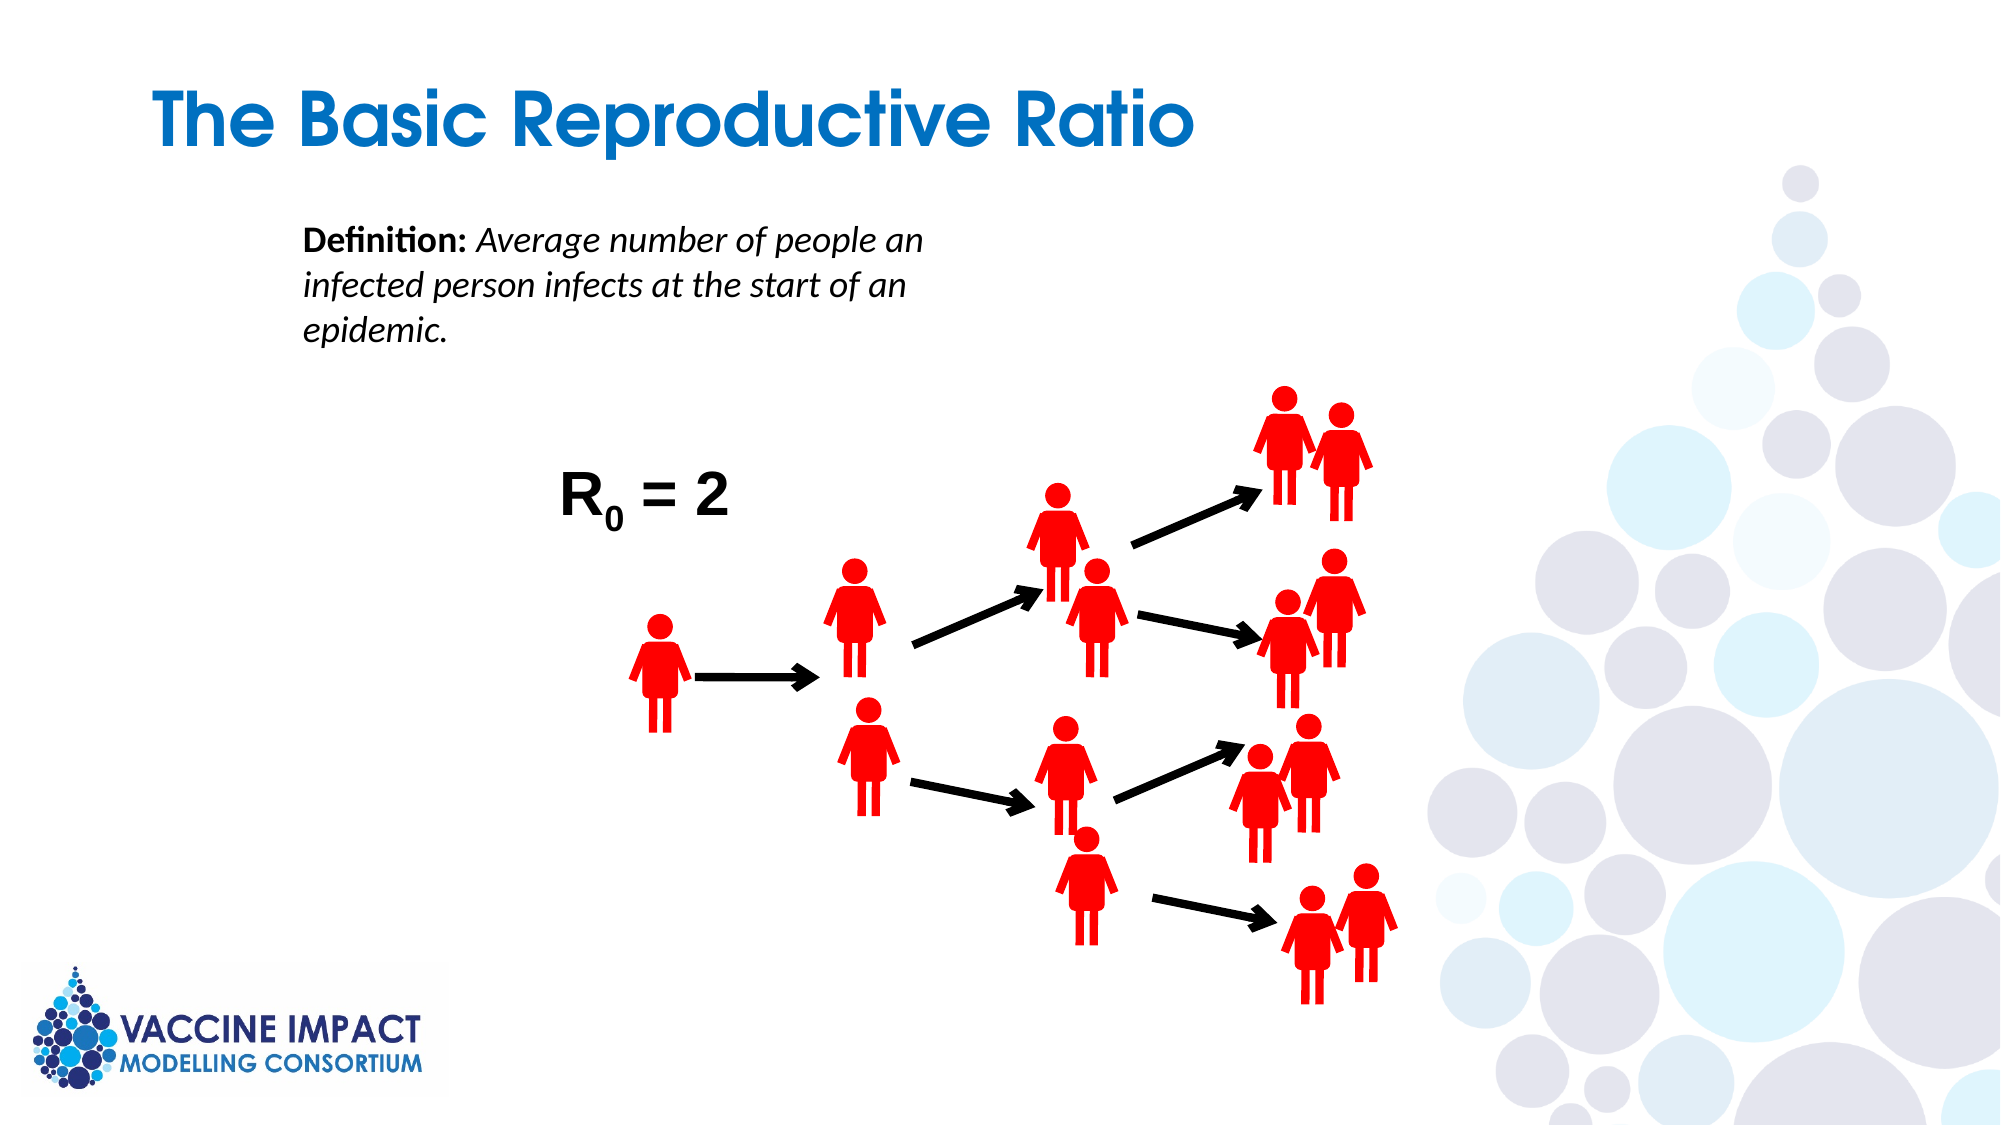

# The Basic Reproductive Ratio
Definition: Average number of people an infected person infects at the start of an epidemic.

R0 = 2